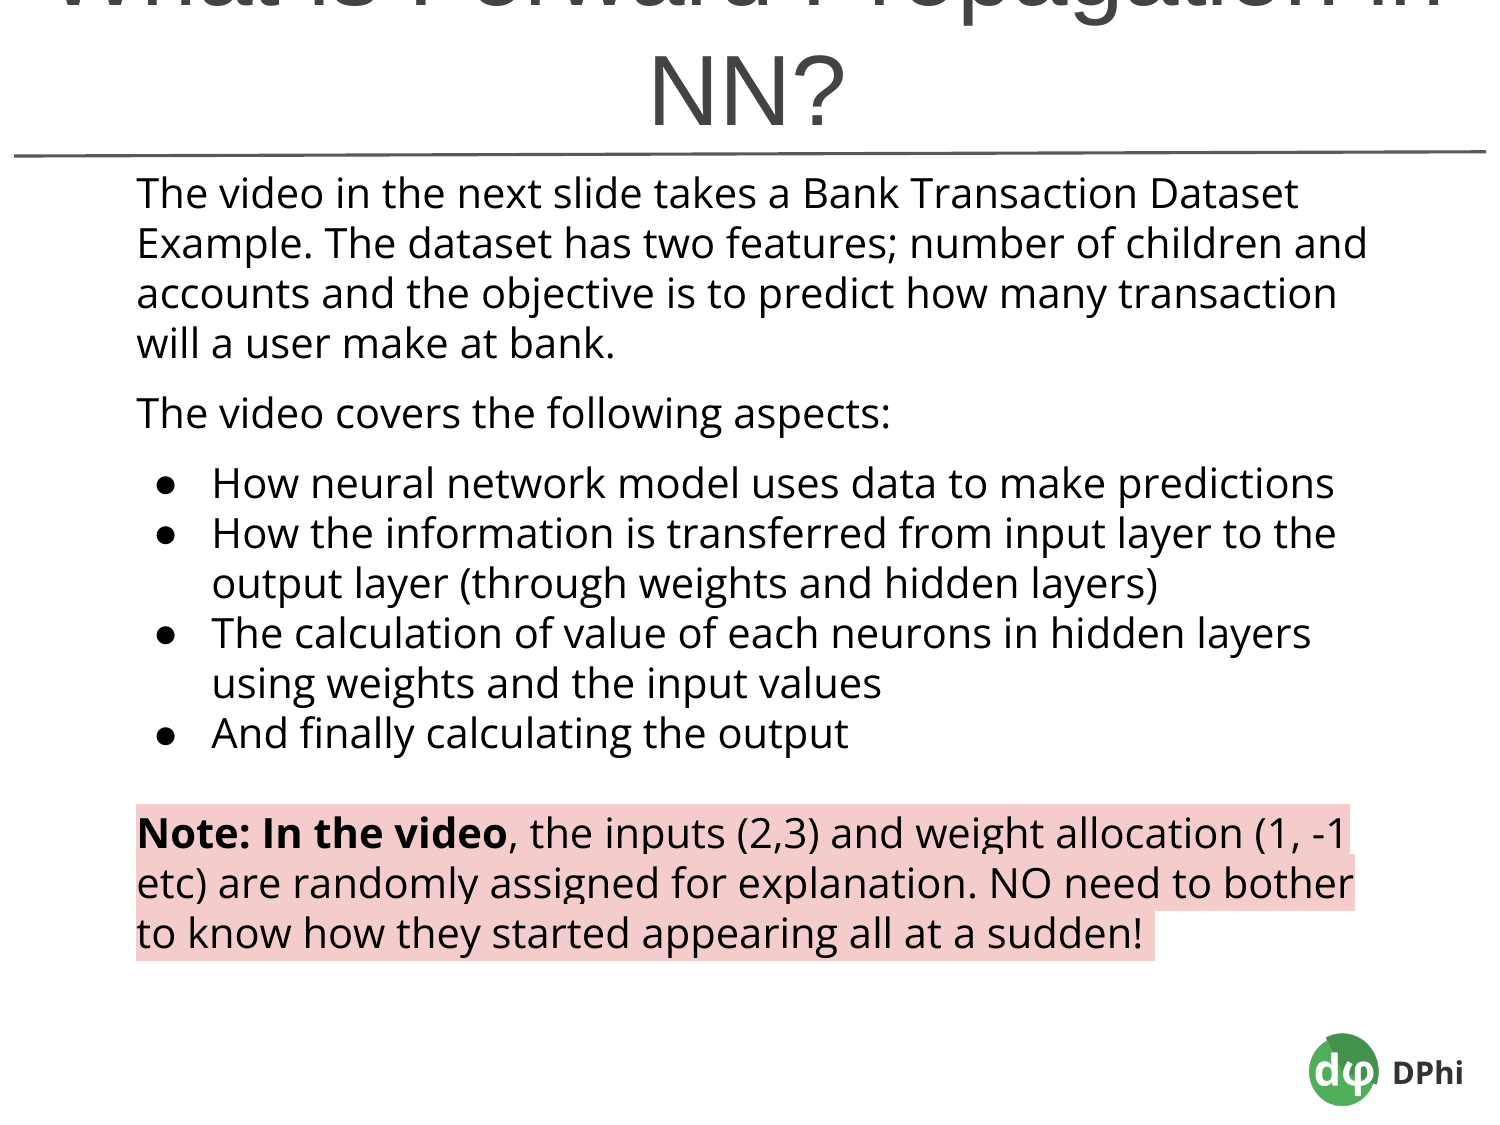

What is Forward Propagation in NN?
The video in the next slide takes a Bank Transaction Dataset Example. The dataset has two features; number of children and accounts and the objective is to predict how many transaction will a user make at bank.

The video covers the following aspects:
How neural network model uses data to make predictions
How the information is transferred from input layer to the output layer (through weights and hidden layers)
The calculation of value of each neurons in hidden layers using weights and the input values
And finally calculating the output

Note: In the video, the inputs (2,3) and weight allocation (1, -1 etc) are randomly assigned for explanation. NO need to bother to know how they started appearing all at a sudden!